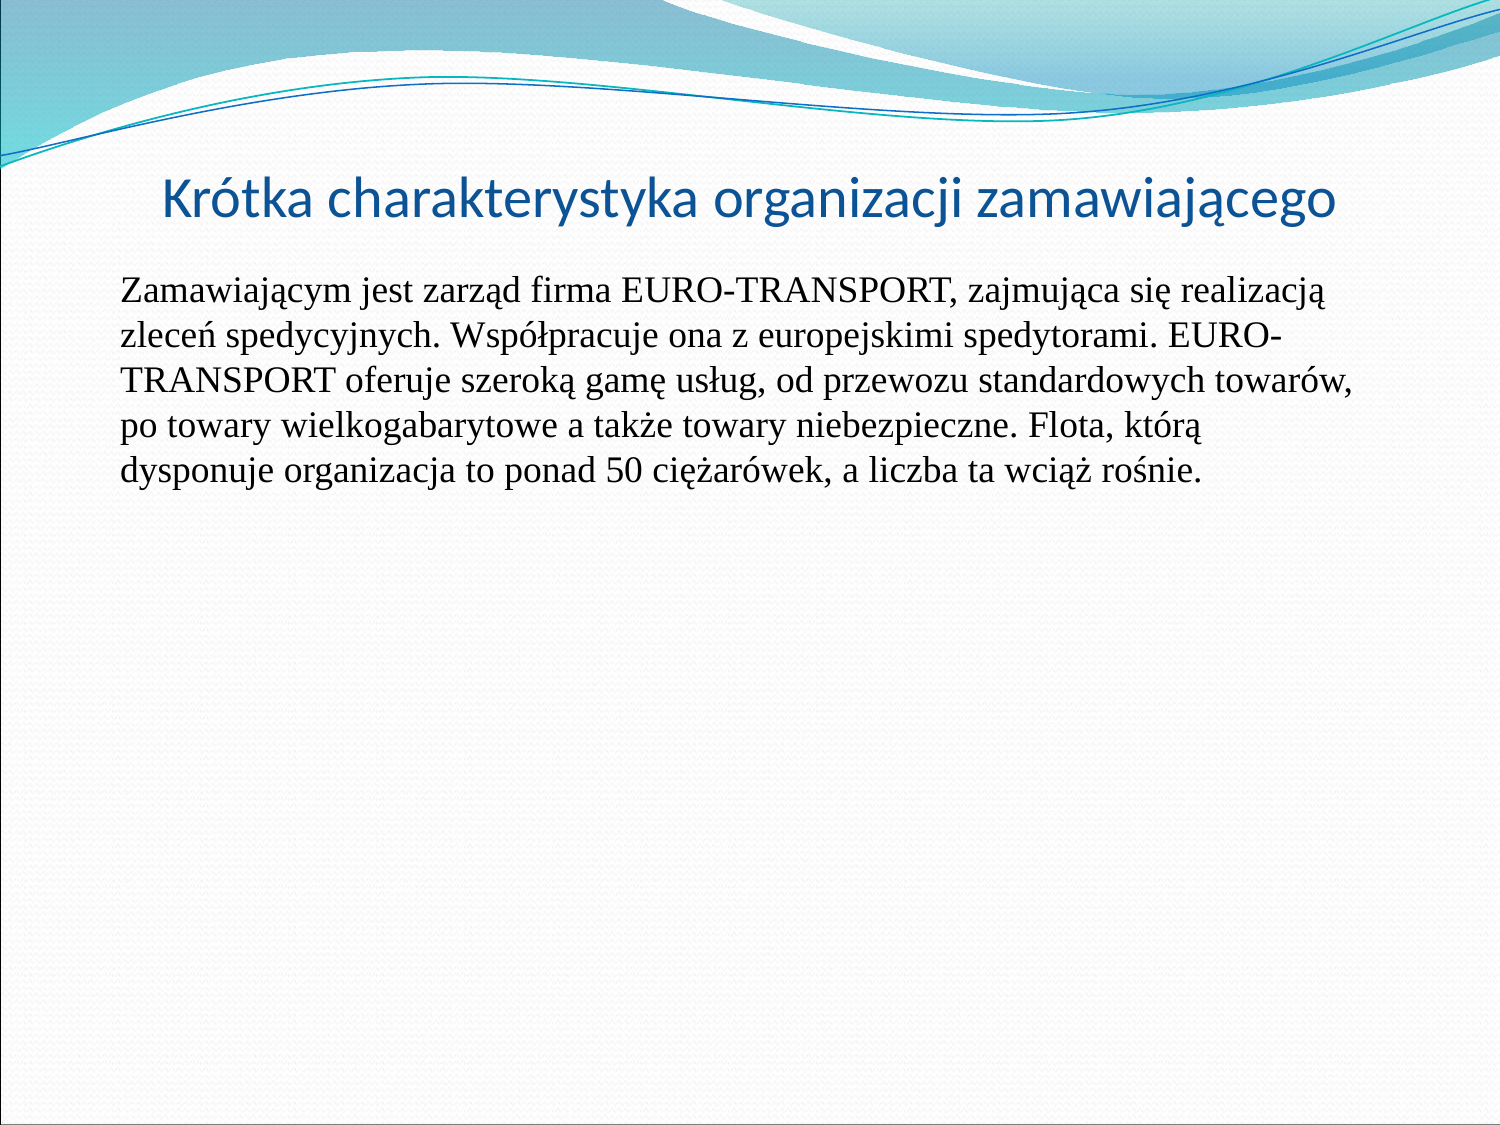

Krótka charakterystyka organizacji zamawiającego
Zamawiającym jest zarząd firma EURO-TRANSPORT, zajmująca się realizacją zleceń spedycyjnych. Współpracuje ona z europejskimi spedytorami. EURO-TRANSPORT oferuje szeroką gamę usług, od przewozu standardowych towarów, po towary wielkogabarytowe a także towary niebezpieczne. Flota, którą dysponuje organizacja to ponad 50 ciężarówek, a liczba ta wciąż rośnie.